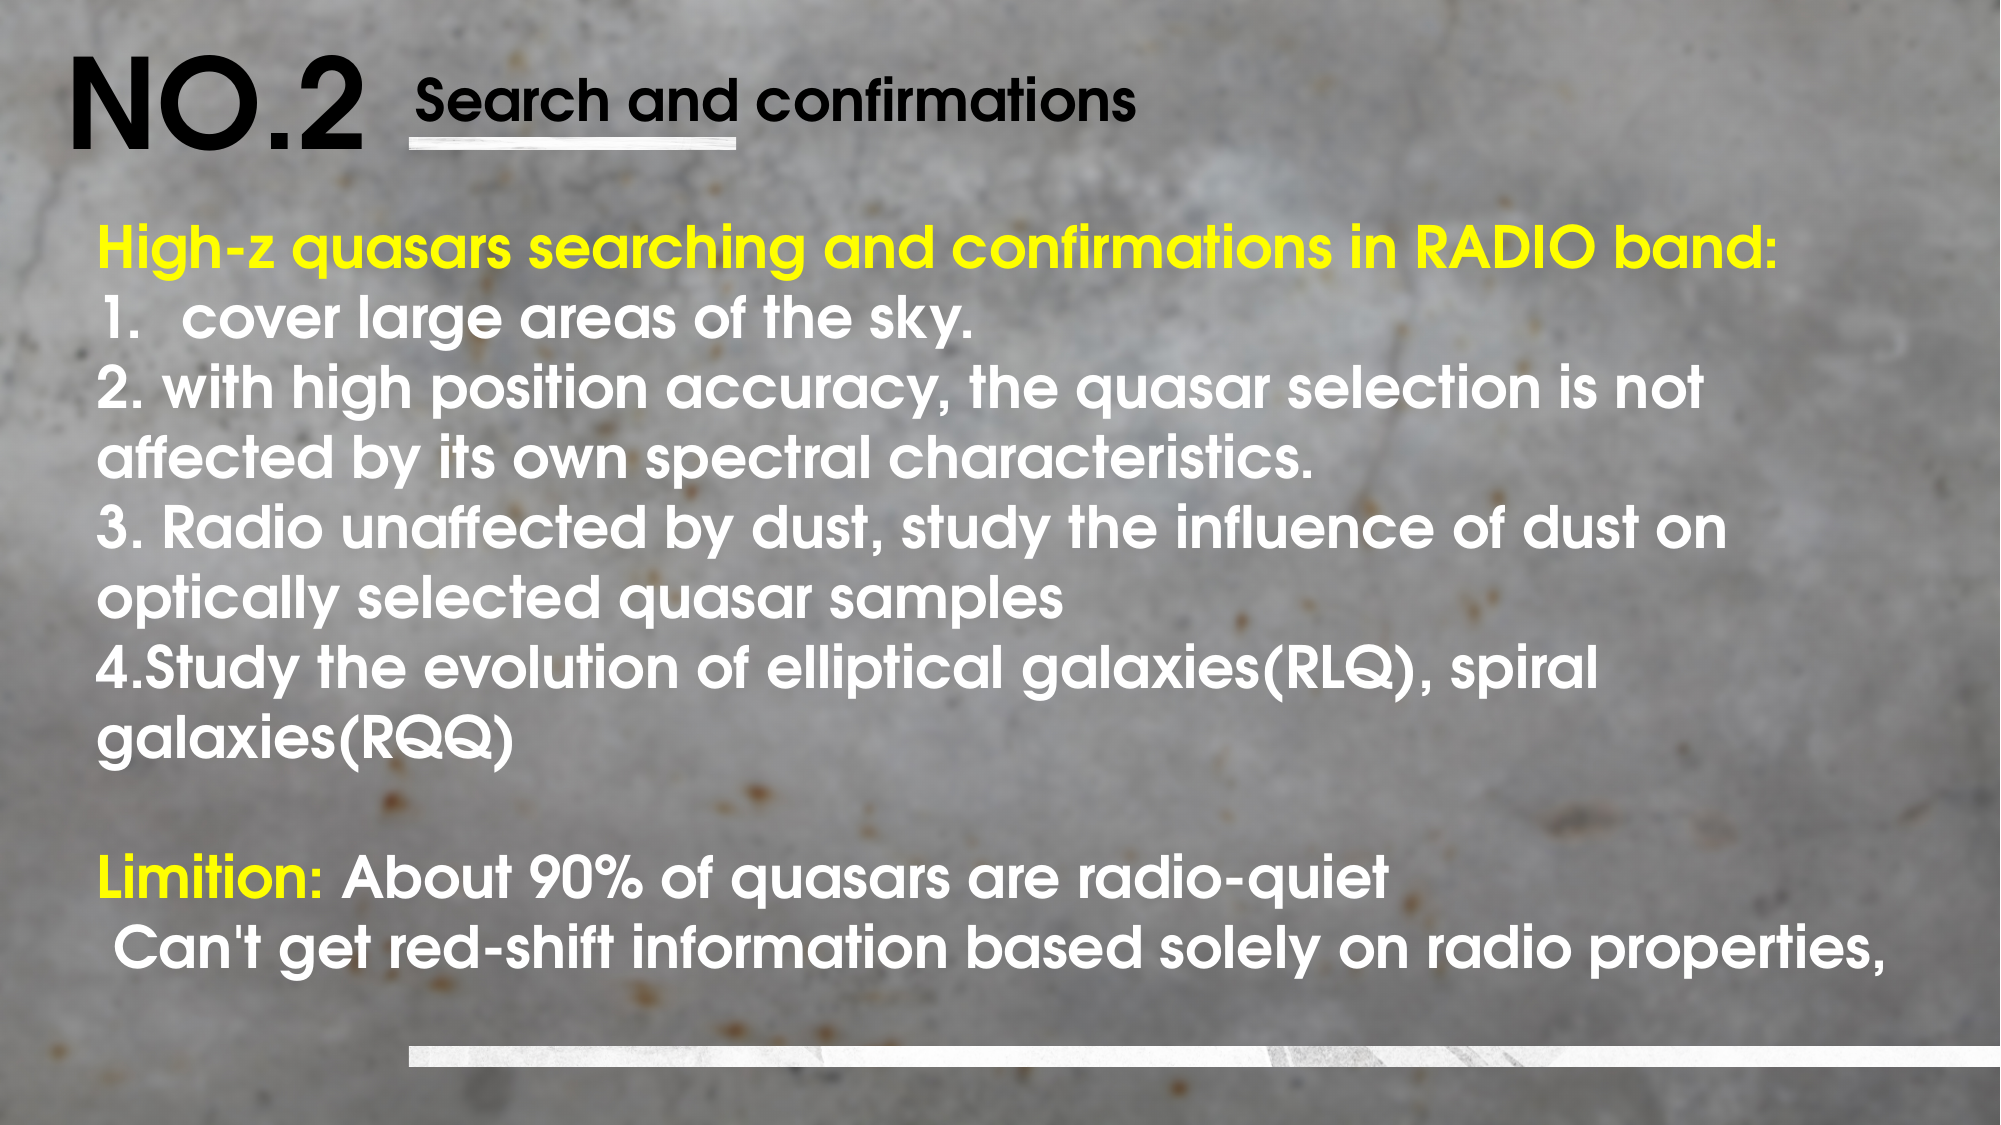

NO.2
Search and confirmations
High-z quasars searching and confirmations in RADIO band:
cover large areas of the sky.
2. with high position accuracy, the quasar selection is not affected by its own spectral characteristics.
3. Radio unaffected by dust, study the influence of dust on optically selected quasar samples
4.Study the evolution of elliptical galaxies(RLQ), spiral galaxies(RQQ)

Limition: About 90% of quasars are radio-quiet
 Can't get red-shift information based solely on radio properties,